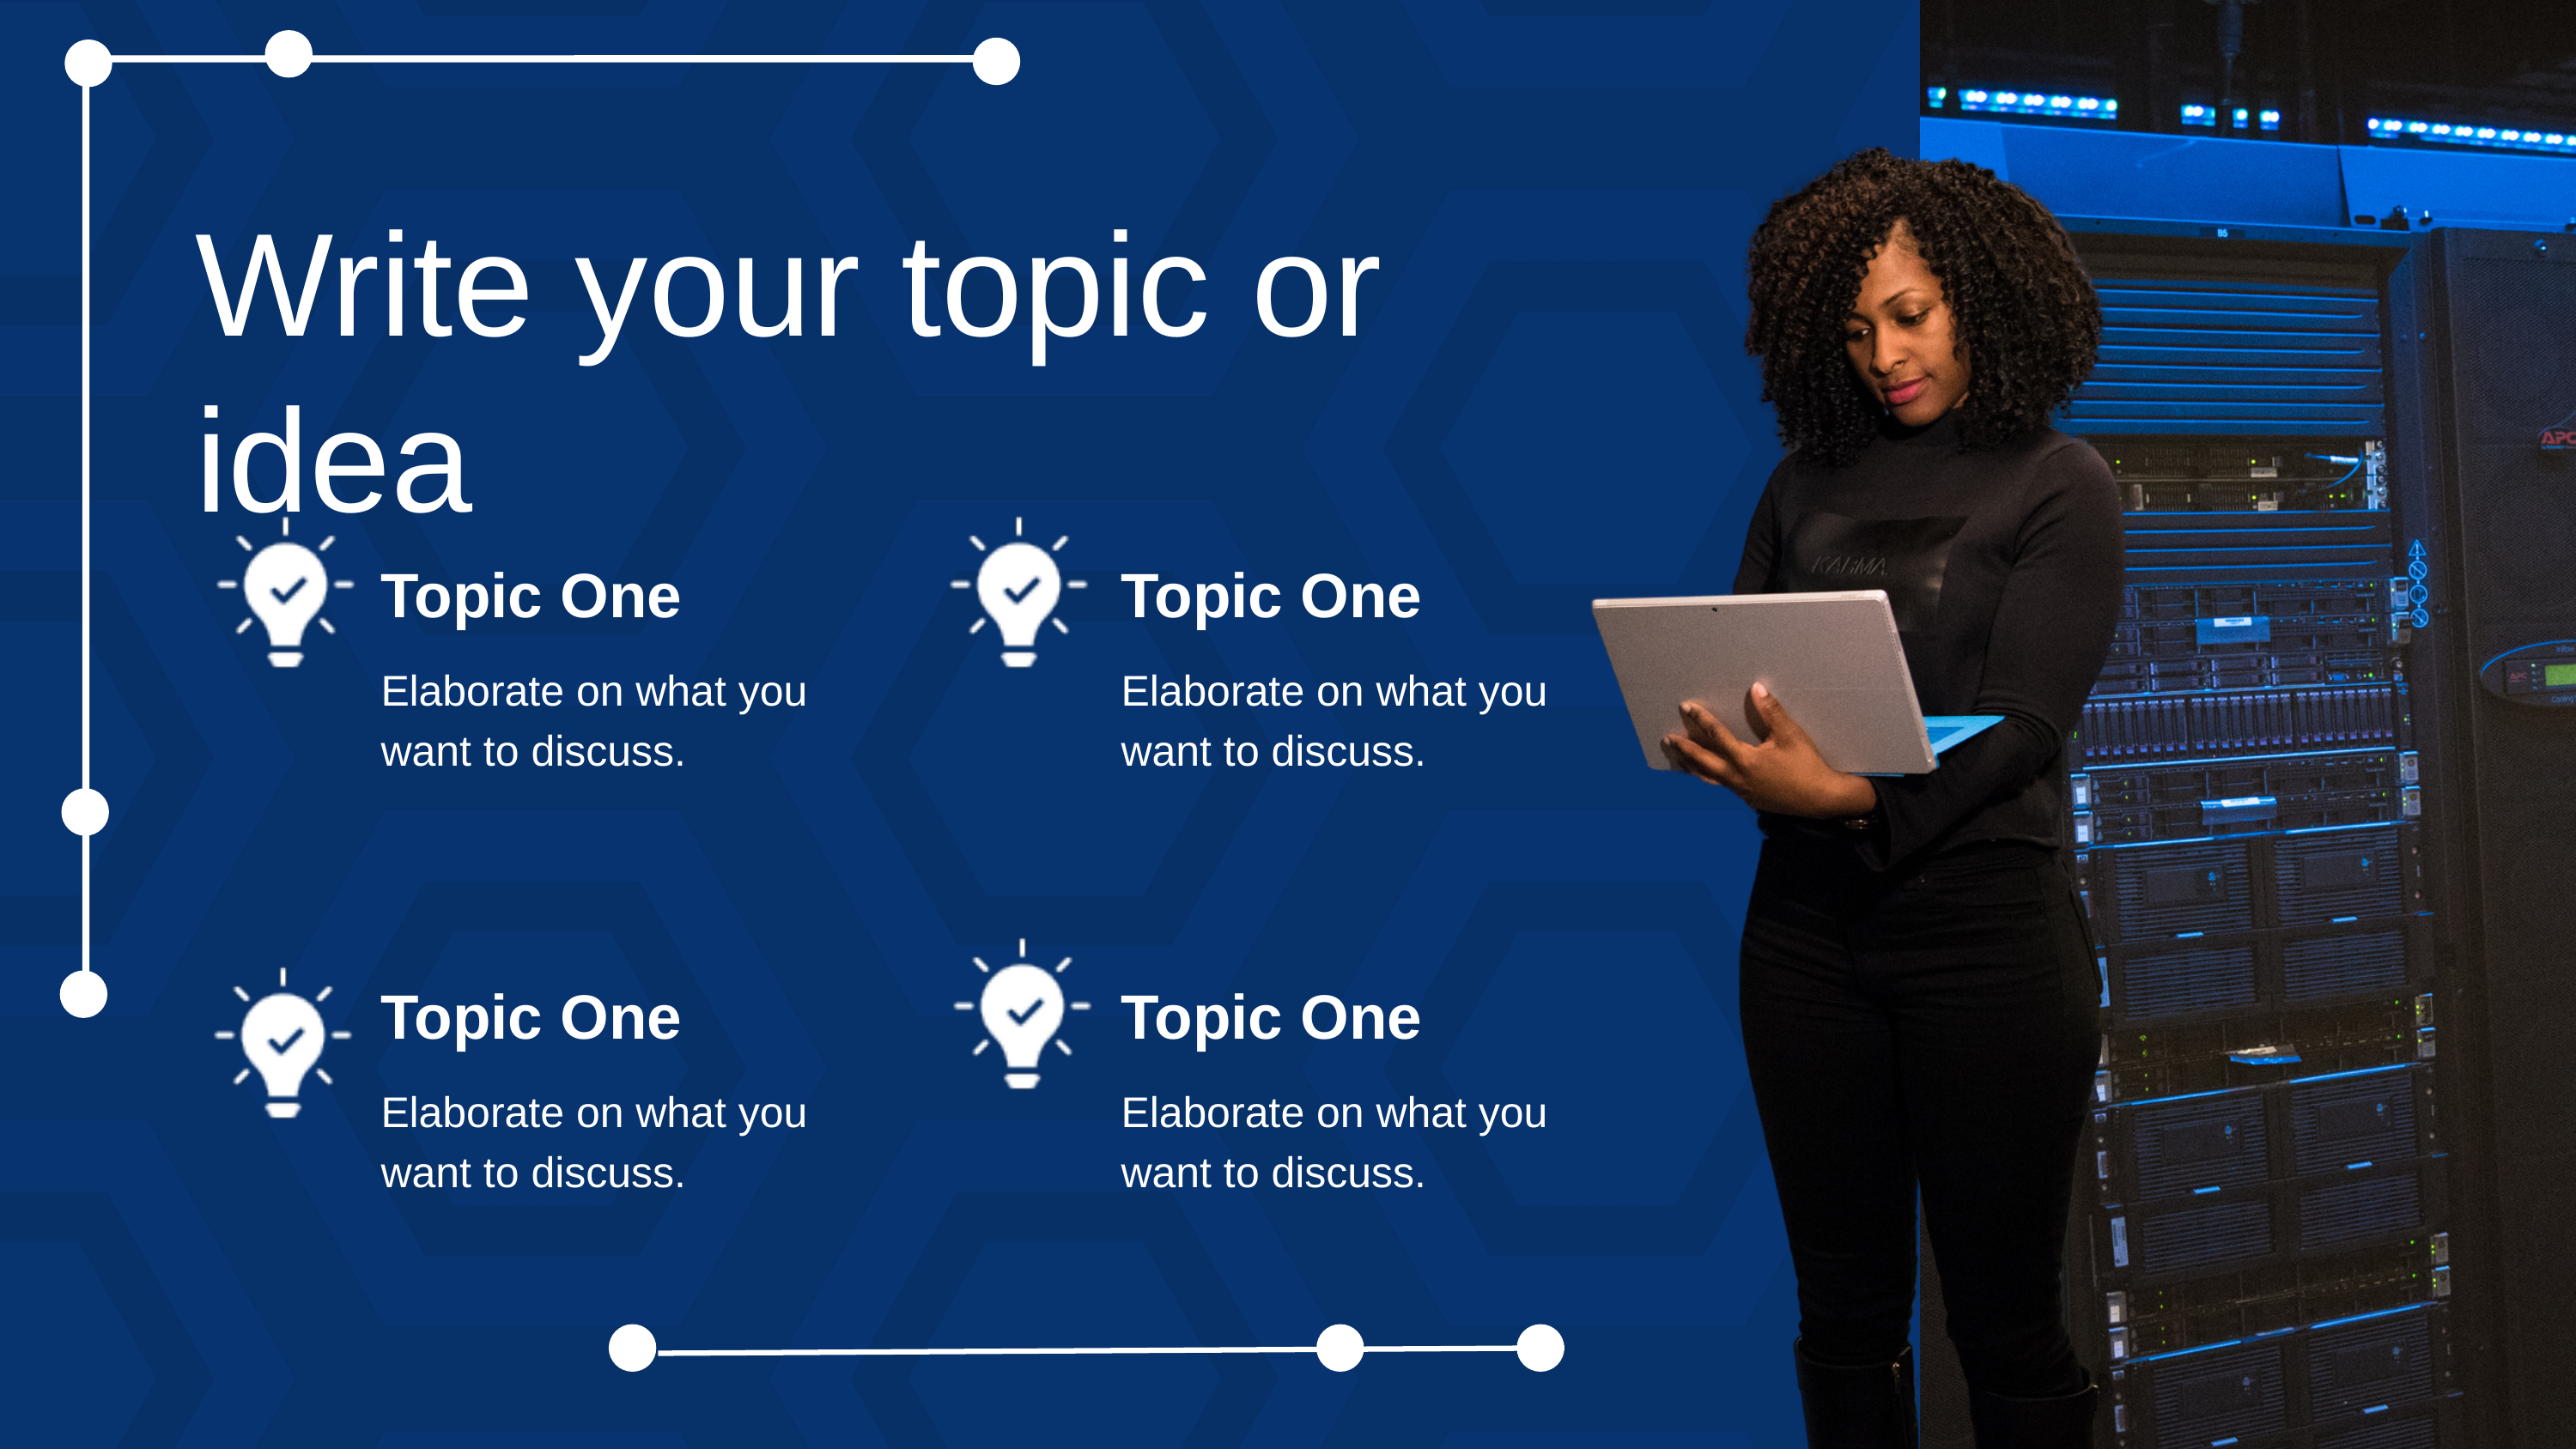

Write your topic or idea

Topic One
Topic One
Elaborate on what you want to discuss.
Elaborate on what you want to discuss.

Topic One
Topic One
Elaborate on what you want to discuss.
Elaborate on what you want to discuss.